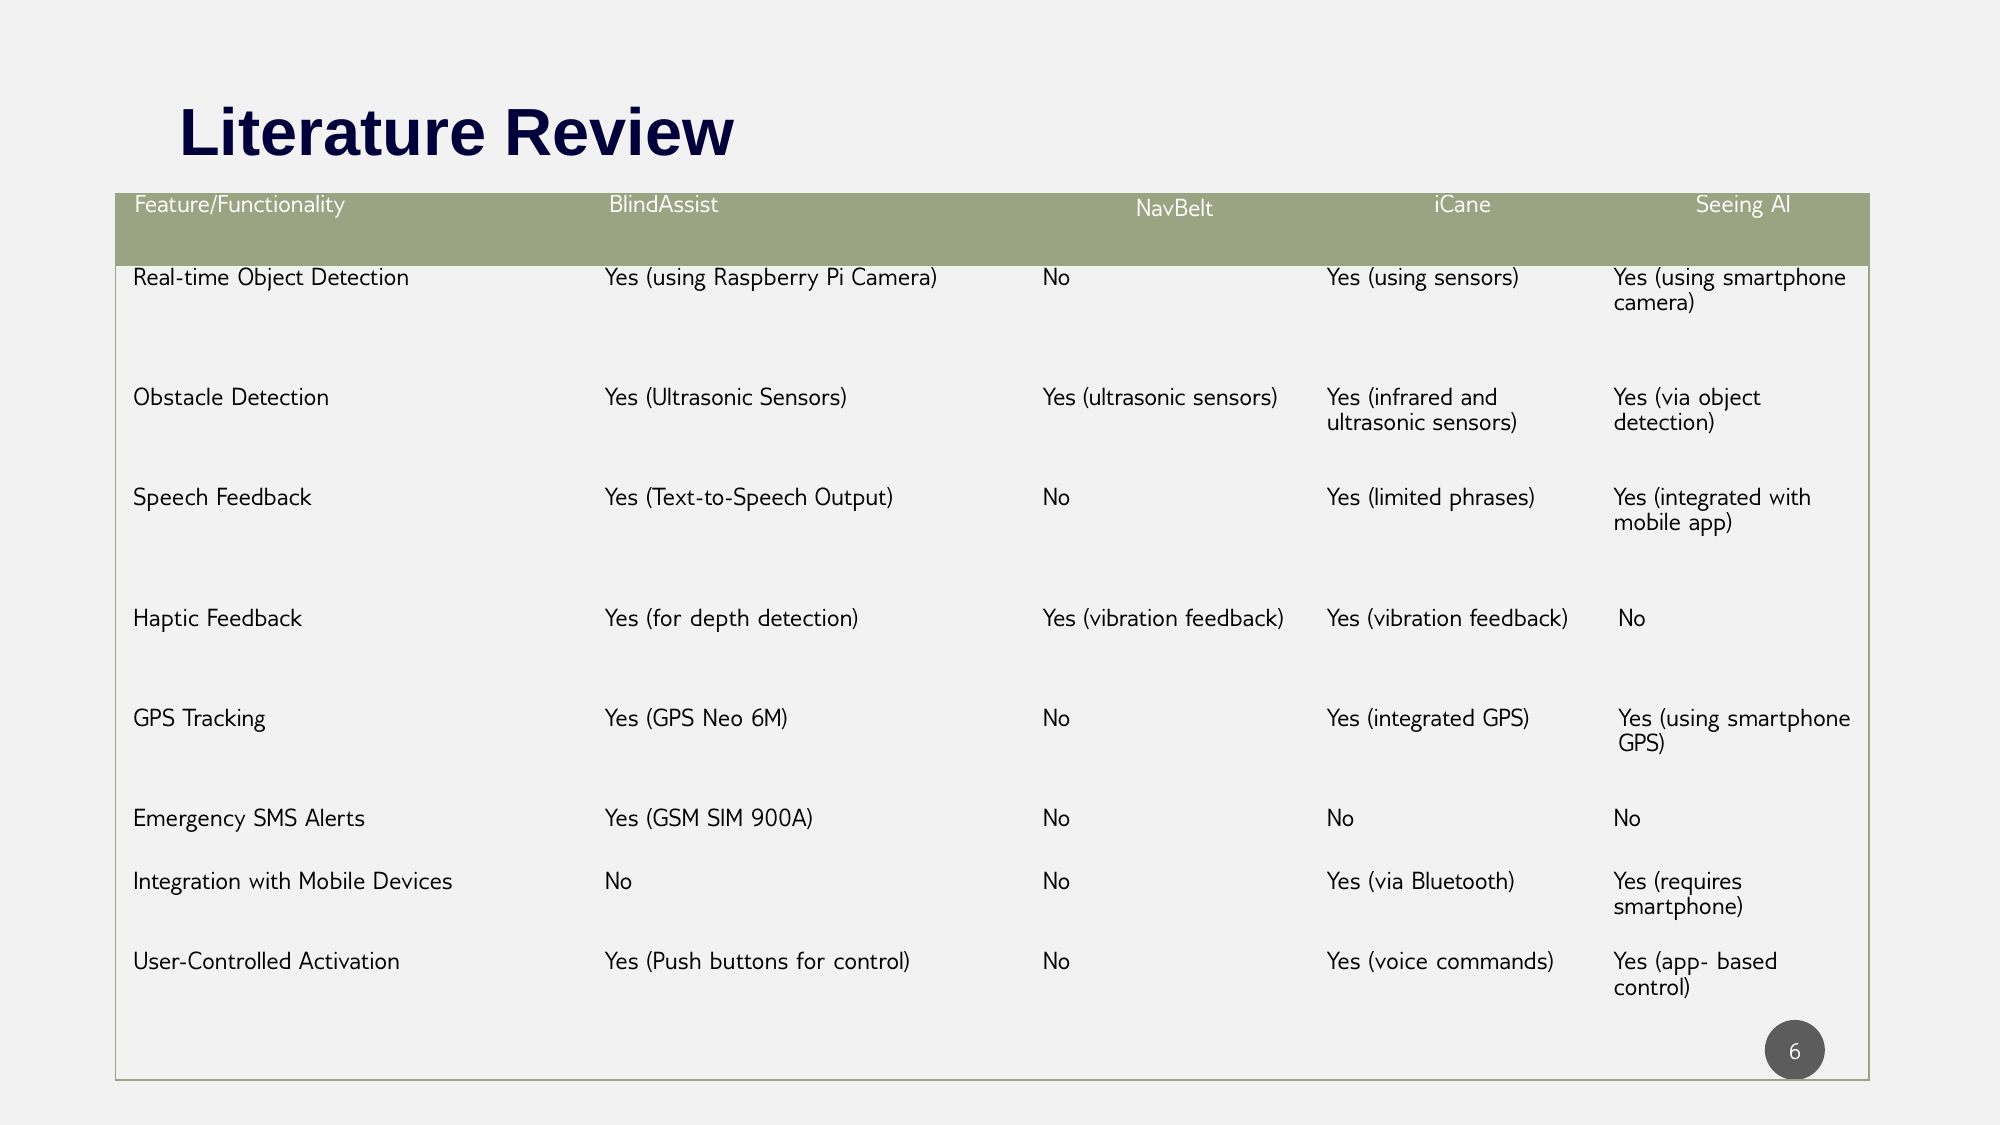

Literature Review
| Feature/Functionality | BlindAssist | NavBelt | iCane | Seeing AI |
| --- | --- | --- | --- | --- |
| Real-time Object Detection | Yes (using Raspberry Pi Camera) | No | Yes (using sensors) | Yes (using smartphone camera) |
| Obstacle Detection | Yes (Ultrasonic Sensors) | Yes (ultrasonic sensors) | Yes (infrared and ultrasonic sensors) | Yes (via object detection) |
| Speech Feedback | Yes (Text-to-Speech Output) | No | Yes (limited phrases) | Yes (integrated with mobile app) |
| Haptic Feedback | Yes (for depth detection) | Yes (vibration feedback) | Yes (vibration feedback) | No |
| GPS Tracking | Yes (GPS Neo 6M) | No | Yes (integrated GPS) | Yes (using smartphone GPS) |
| Emergency SMS Alerts | Yes (GSM SIM 900A) | No | No | No |
| Integration with Mobile Devices | No | No | Yes (via Bluetooth) | Yes (requires smartphone) |
| User-Controlled Activation | Yes (Push buttons for control) | No | Yes (voice commands) | Yes (app- based control) |
6